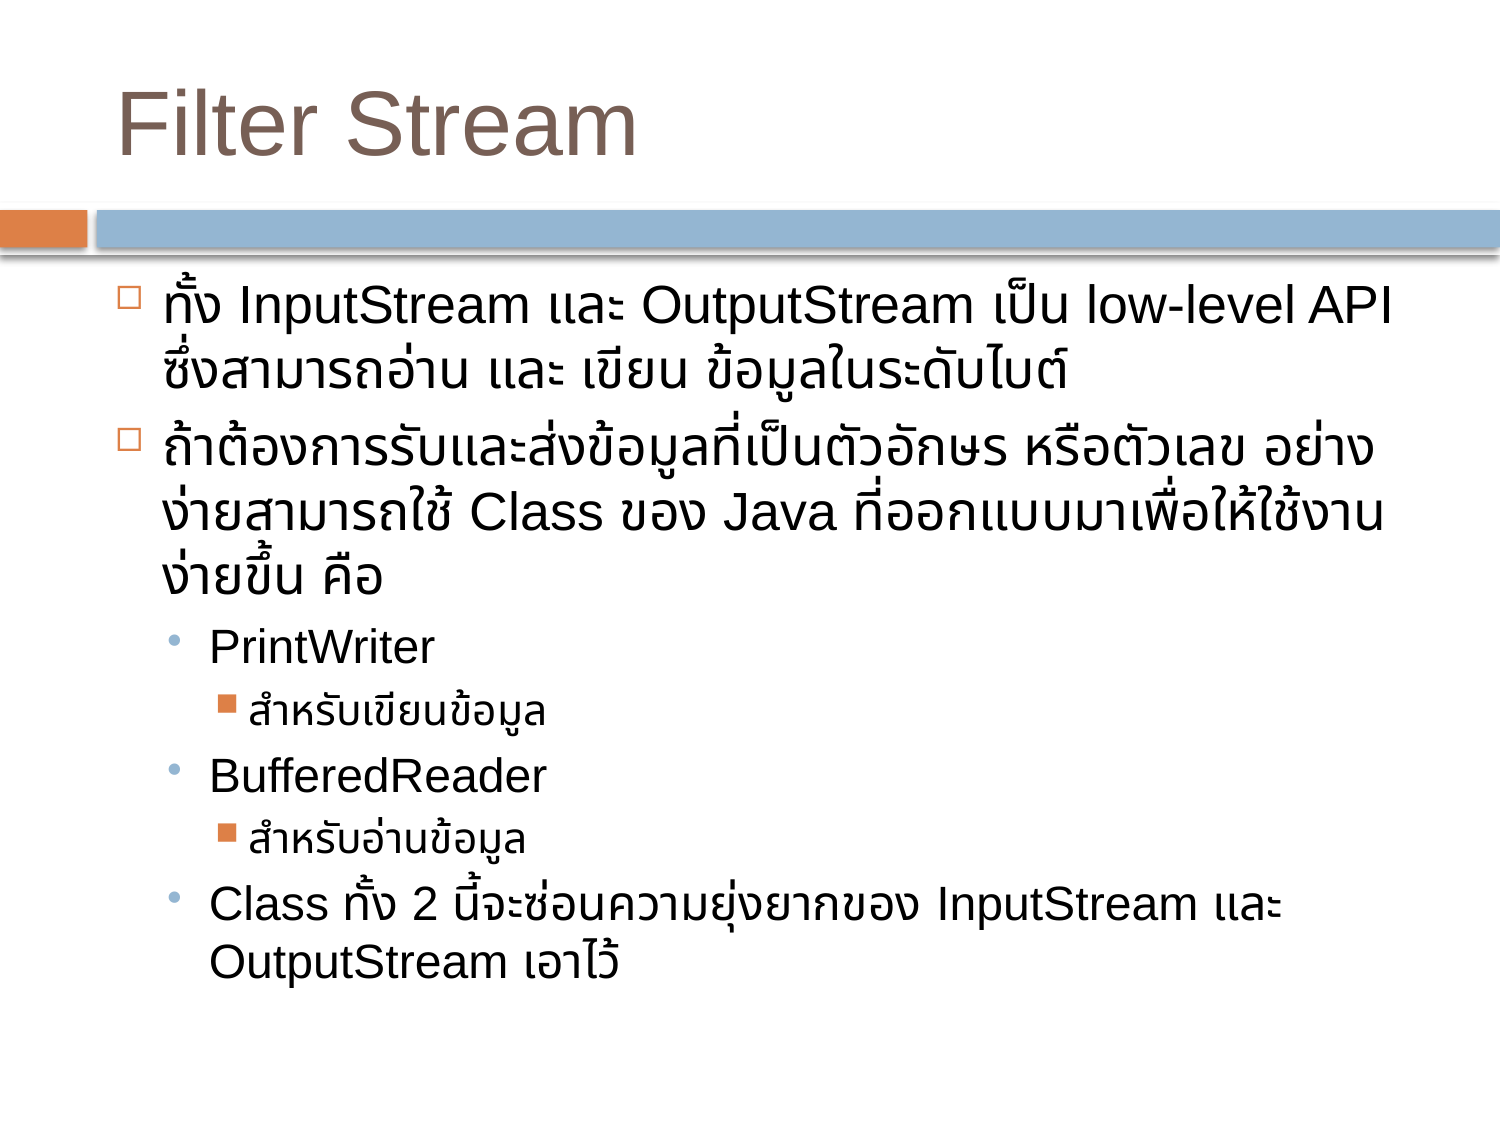

# Filter Stream
ทั้ง InputStream และ OutputStream เป็น low-level API ซึ่งสามารถอ่าน และ เขียน ข้อมูลในระดับไบต์
ถ้าต้องการรับและส่งข้อมูลที่เป็นตัวอักษร หรือตัวเลข อย่างง่ายสามารถใช้ Class ของ Java ที่ออกแบบมาเพื่อให้ใช้งานง่ายขึ้น คือ
PrintWriter
สำหรับเขียนข้อมูล
BufferedReader
สำหรับอ่านข้อมูล
Class ทั้ง 2 นี้จะซ่อนความยุ่งยากของ InputStream และ OutputStream เอาไว้